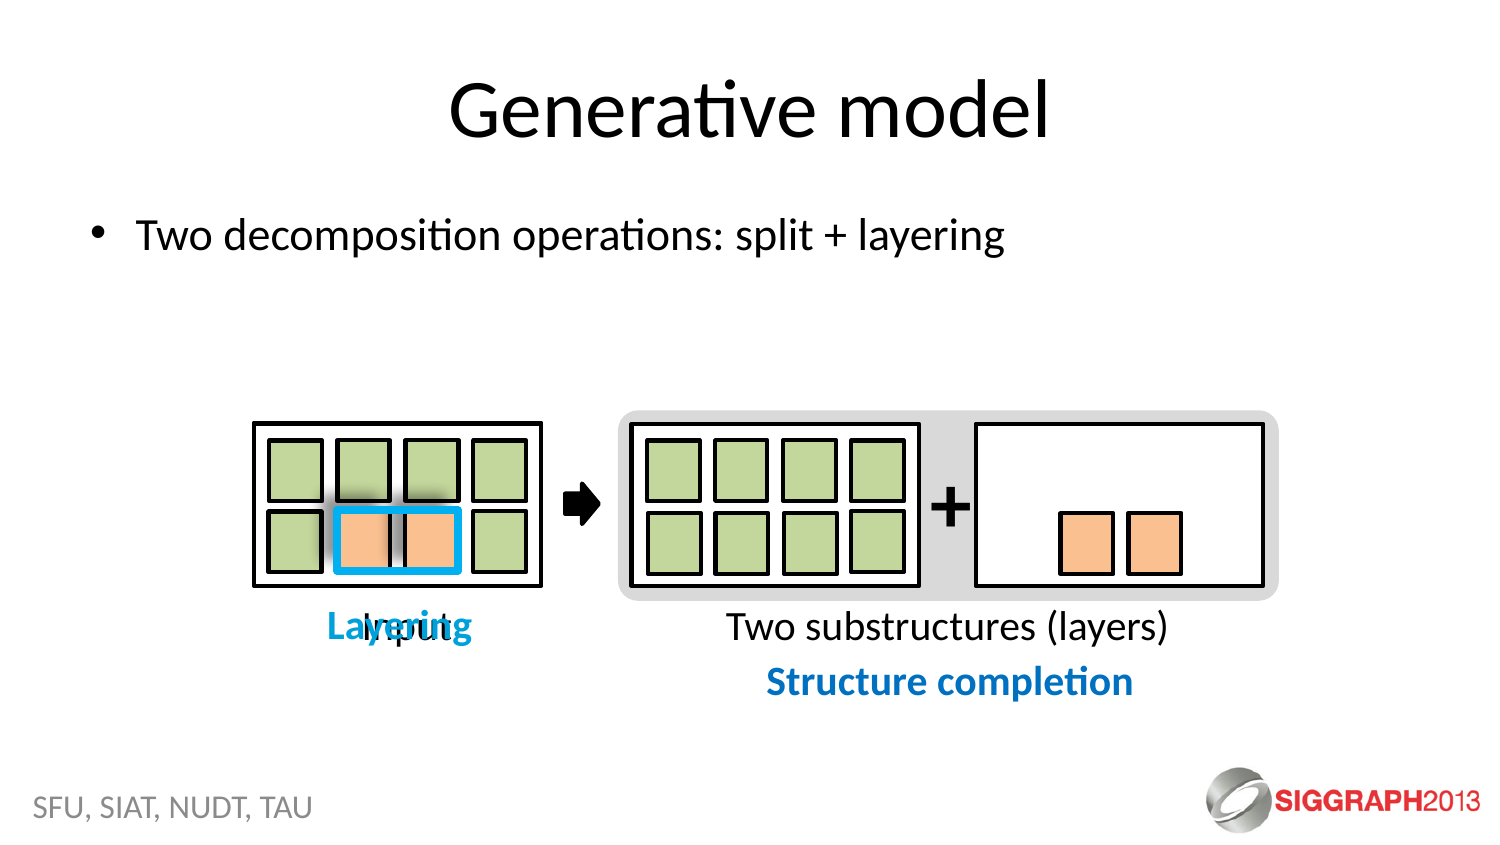

# Generative model
Two decomposition operations: split + layering

+
Two substructures (layers)

Layering
Input
Structure completion
SFU, SIAT, NUDT, TAU